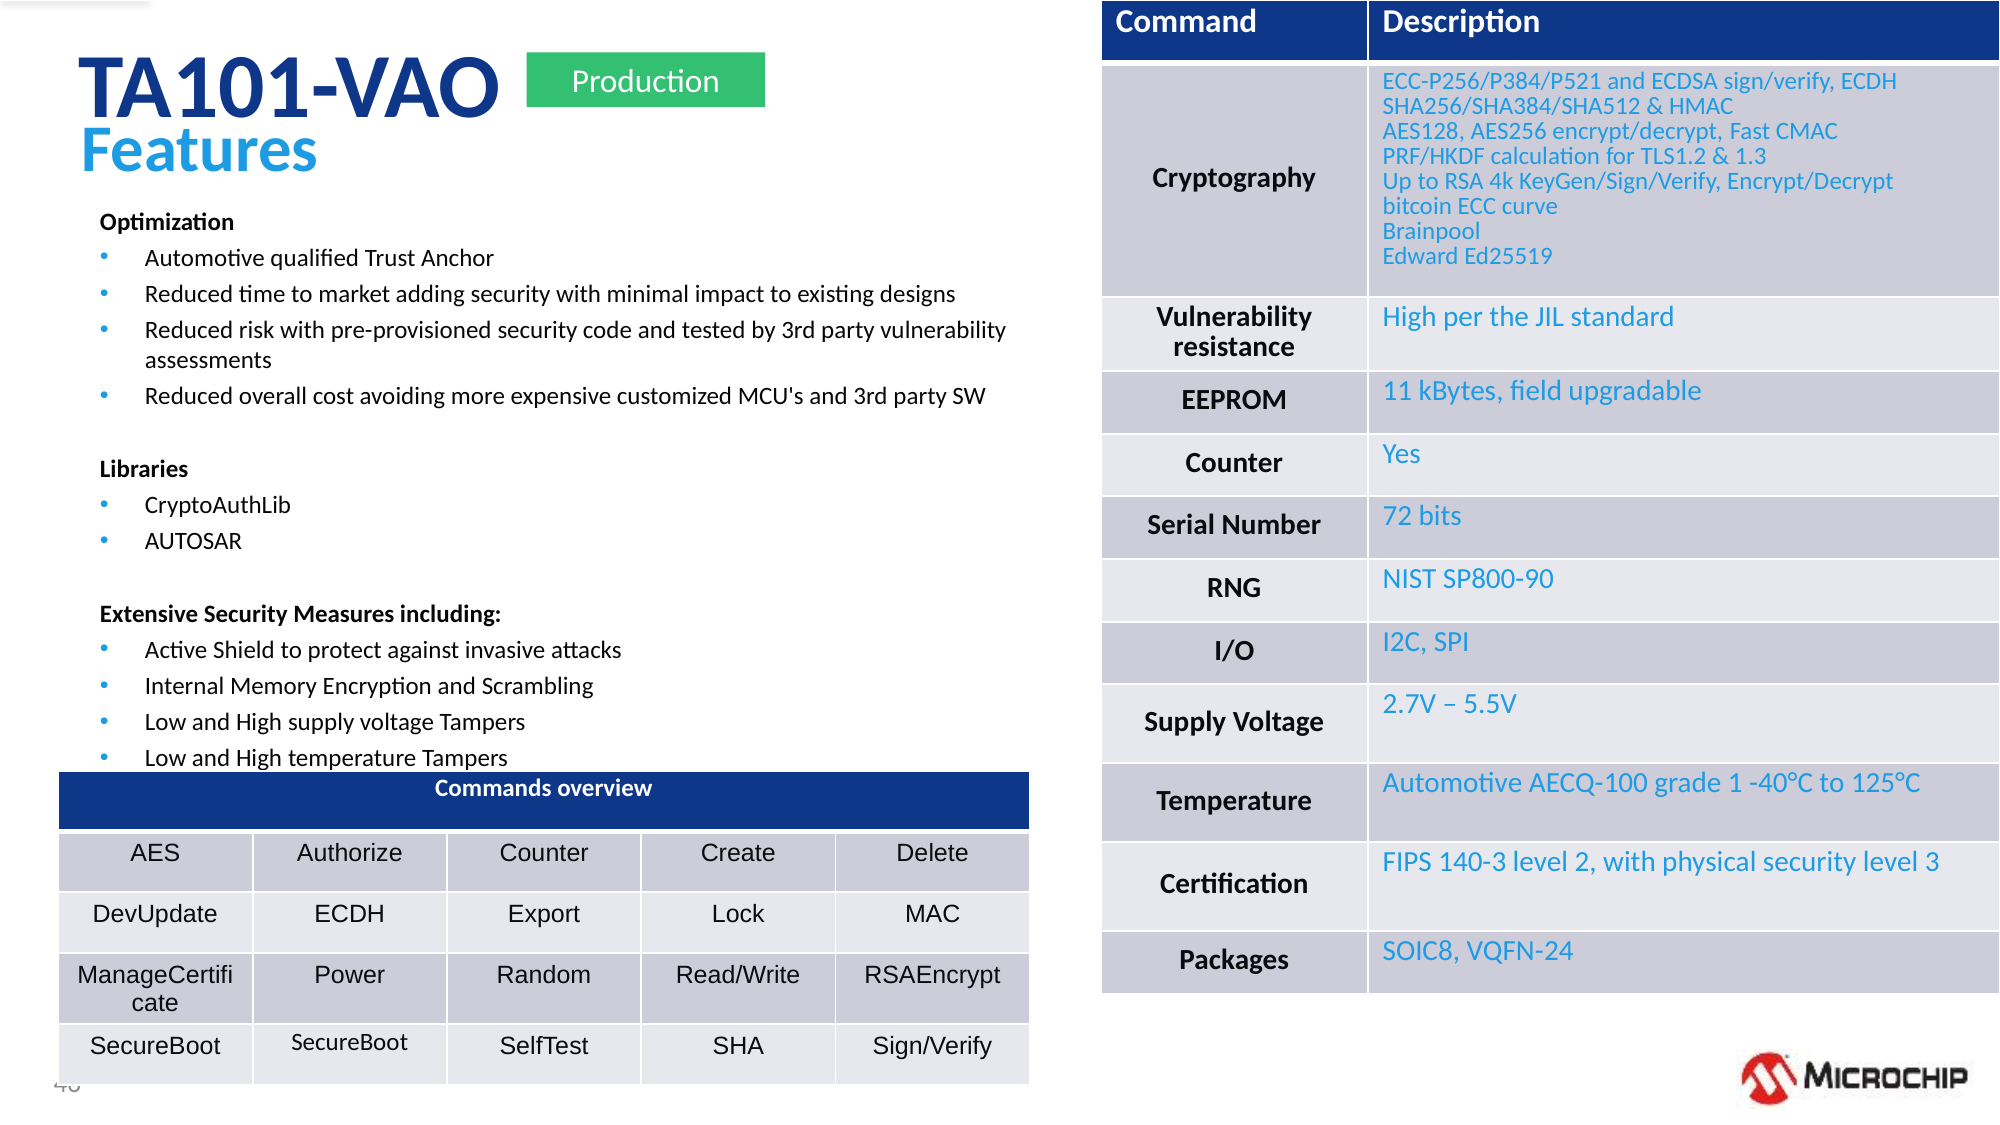

| Command | Description |
| --- | --- |
| Cryptography | ECC-P256/P384/P521 and ECDSA sign/verify, ECDH SHA256/SHA384/SHA512 & HMAC AES128, AES256 encrypt/decrypt, Fast CMAC PRF/HKDF calculation for TLS1.2 & 1.3 Up to RSA 4k KeyGen/Sign/Verify, Encrypt/Decrypt bitcoin ECC curve Brainpool Edward Ed25519 |
| Vulnerability resistance | High per the JIL standard |
| EEPROM | 11 kBytes, field upgradable |
| Counter | Yes |
| Serial Number | 72 bits |
| RNG | NIST SP800-90 |
| I/O | I2C, SPI |
| Supply Voltage | 2.7V – 5.5V |
| Temperature | Automotive AECQ-100 grade 1 -40°C to 125°C |
| Certification | FIPS 140-3 level 2, with physical security level 3 |
| Packages | SOIC8, VQFN-24 |
# TA101-VAO
Production
Features
Optimization
Automotive qualified Trust Anchor
Reduced time to market adding security with minimal impact to existing designs
Reduced risk with pre-provisioned security code and tested by 3rd party vulnerability assessments
Reduced overall cost avoiding more expensive customized MCU's and 3rd party SW

Libraries
CryptoAuthLib
AUTOSAR

Extensive Security Measures including:
Active Shield to protect against invasive attacks
Internal Memory Encryption and Scrambling
Low and High supply voltage Tampers
Low and High temperature Tampers

| Commands overview |  |  |  |  |
| --- | --- | --- | --- | --- |
| AES | Authorize | Counter | Create | Delete |
| DevUpdate | ECDH | Export | Lock | MAC |
| ManageCertificate | Power | Random | Read/Write | RSAEncrypt |
| SecureBoot | SecureBoot | SelfTest | SHA | Sign/Verify |
46